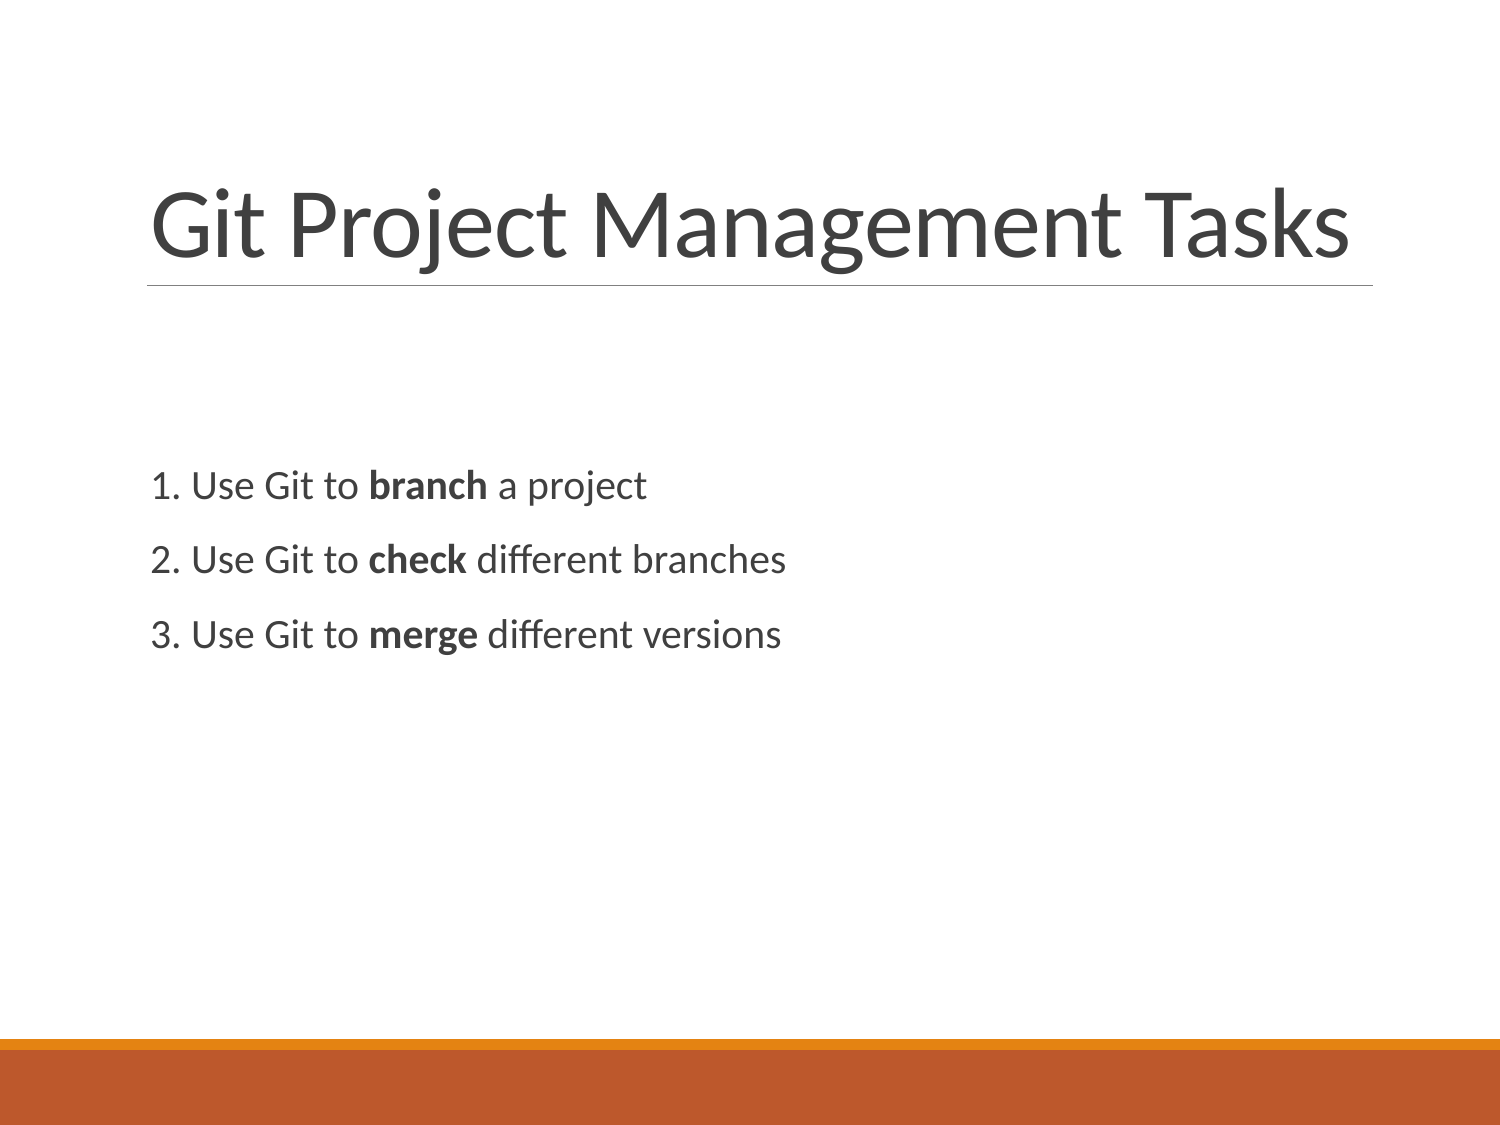

# Git Project Management Tasks

1. Use Git to branch a project
2. Use Git to check different branches
3. Use Git to merge different versions